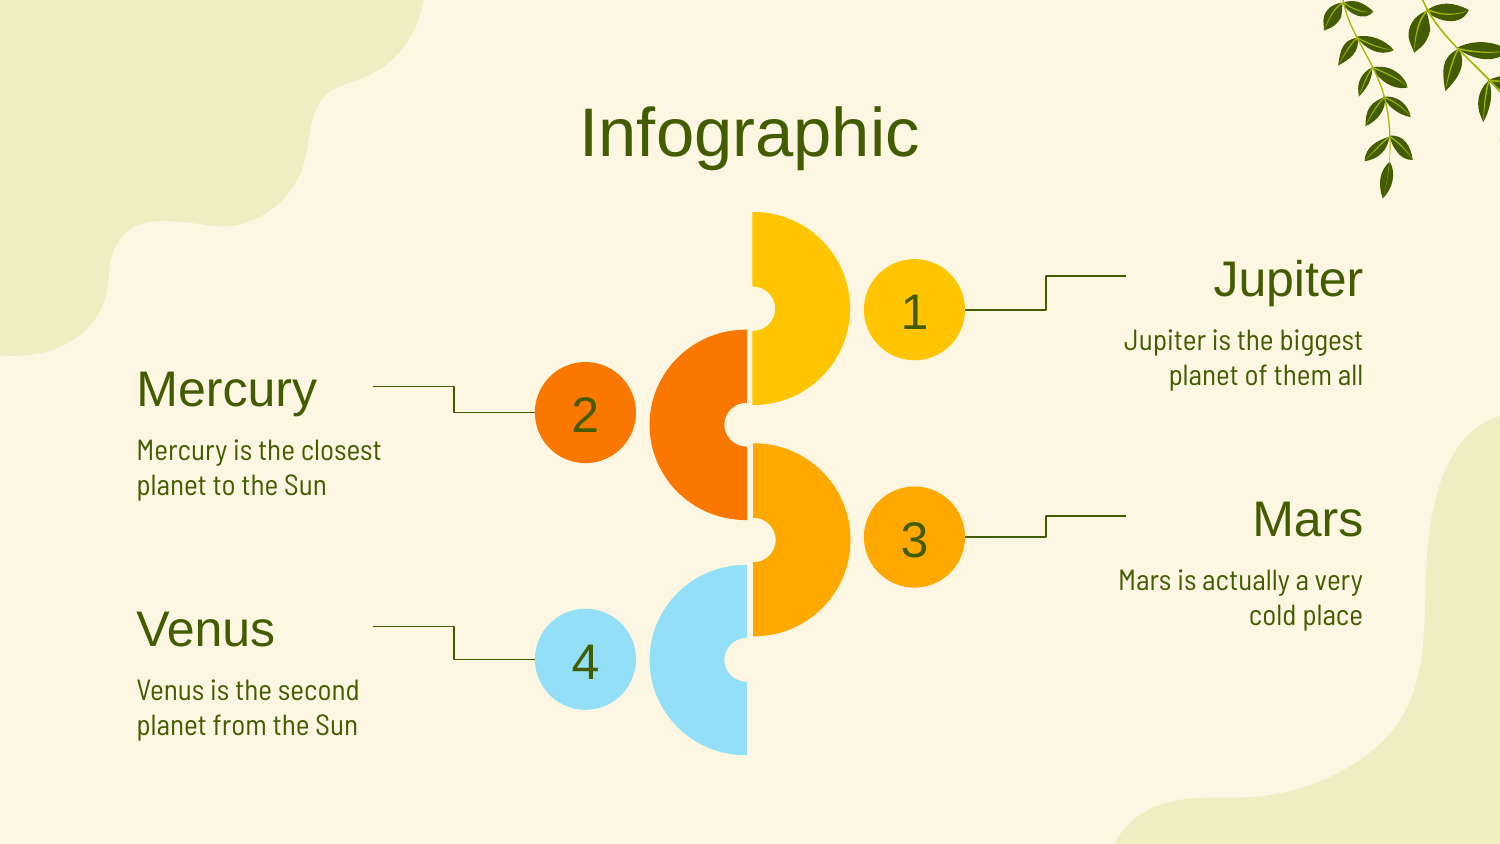

# Infographic

Jupiter
1
Jupiter is the biggest planet of them all
Mercury
2
Mercury is the closest planet to the Sun
Mars
3
Mars is actually a very cold place
Venus
4
Venus is the second planet from the Sun